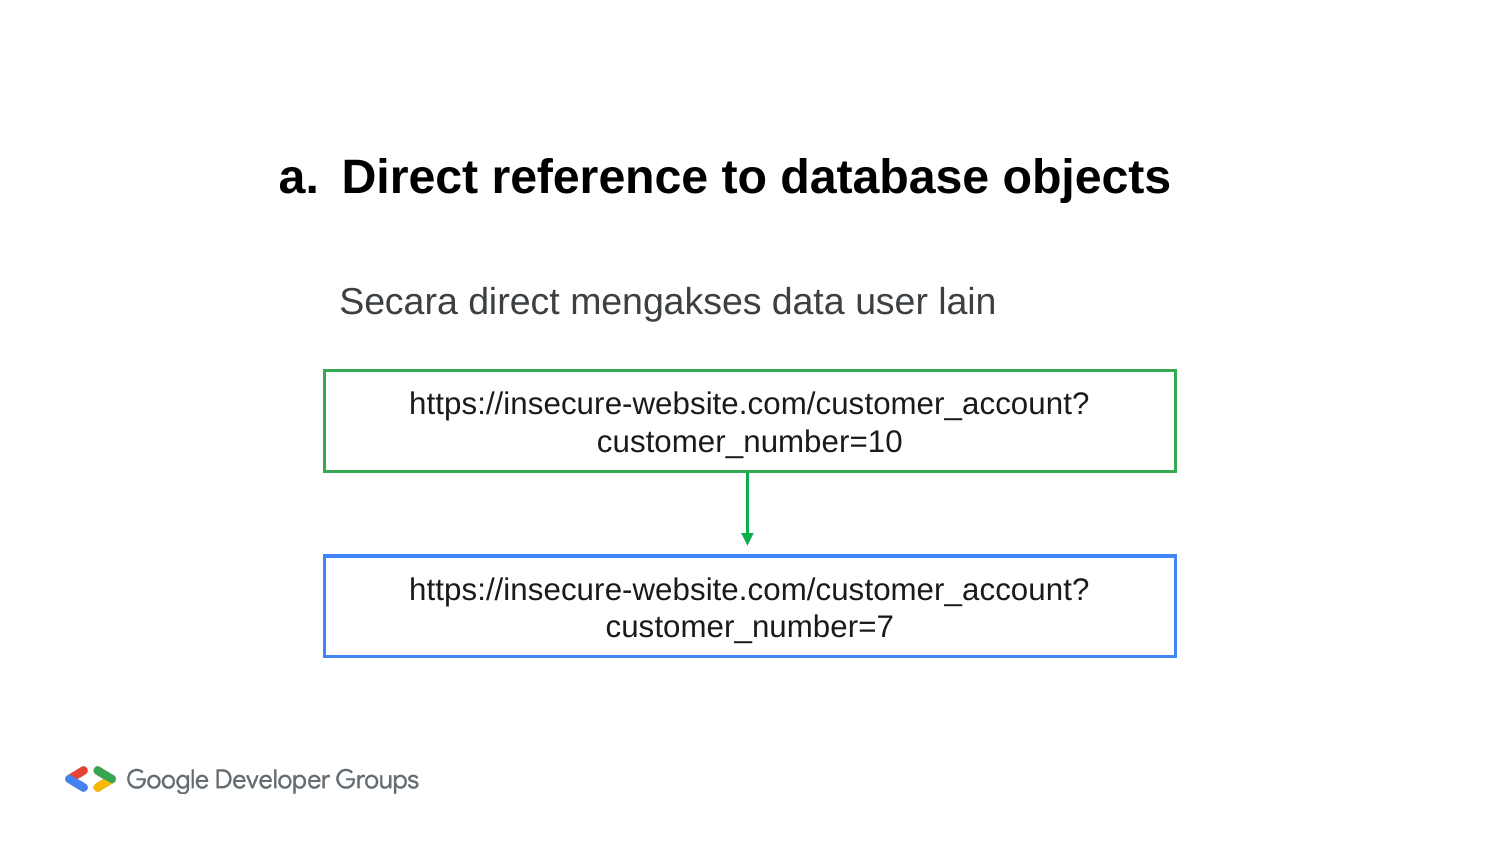

# Direct reference to database objects
Secara direct mengakses data user lain
https://insecure-website.com/customer_account?
customer_number=10
https://insecure-website.com/customer_account?
customer_number=7